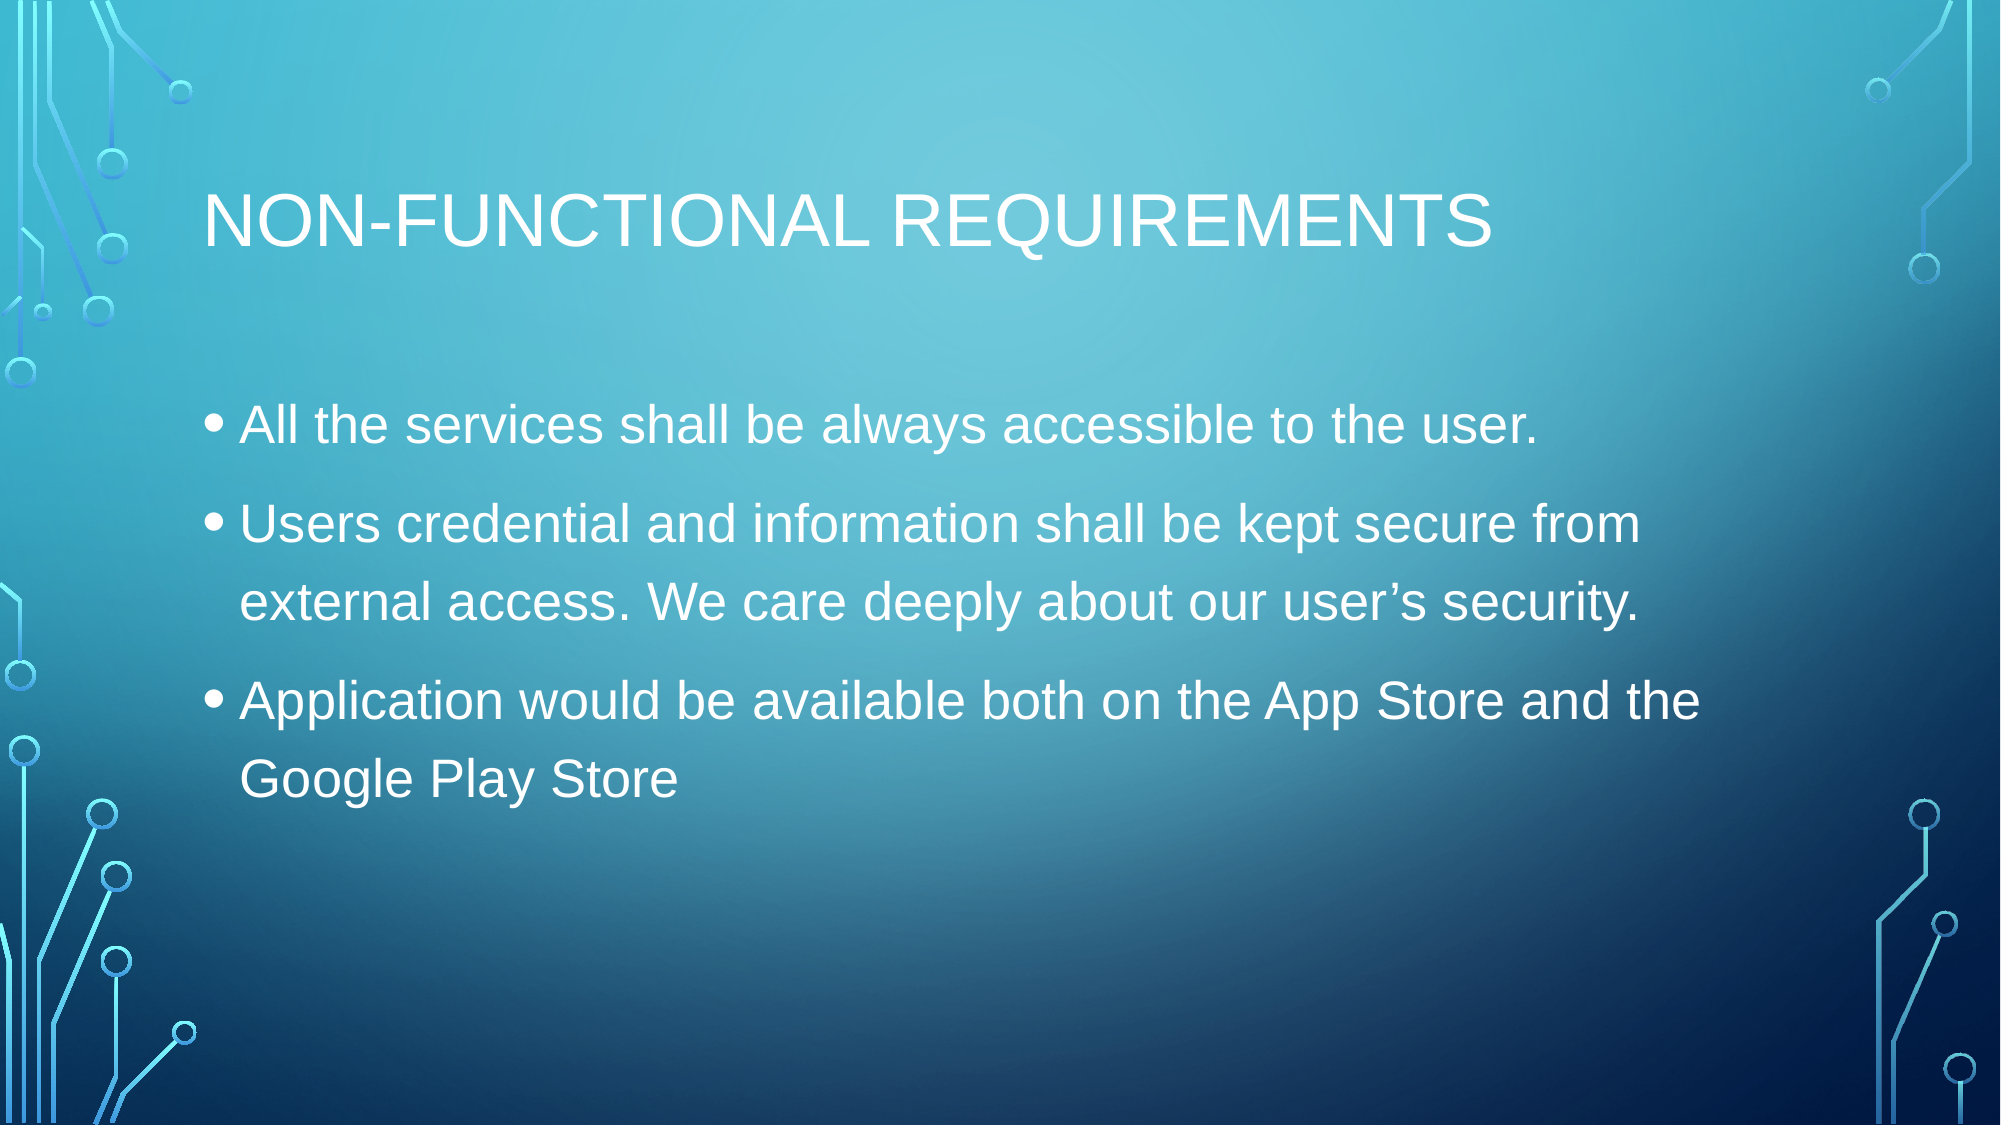

# NON-FUNCTIONAL requirements
All the services shall be always accessible to the user.
Users credential and information shall be kept secure from external access. We care deeply about our user’s security.
Application would be available both on the App Store and the Google Play Store